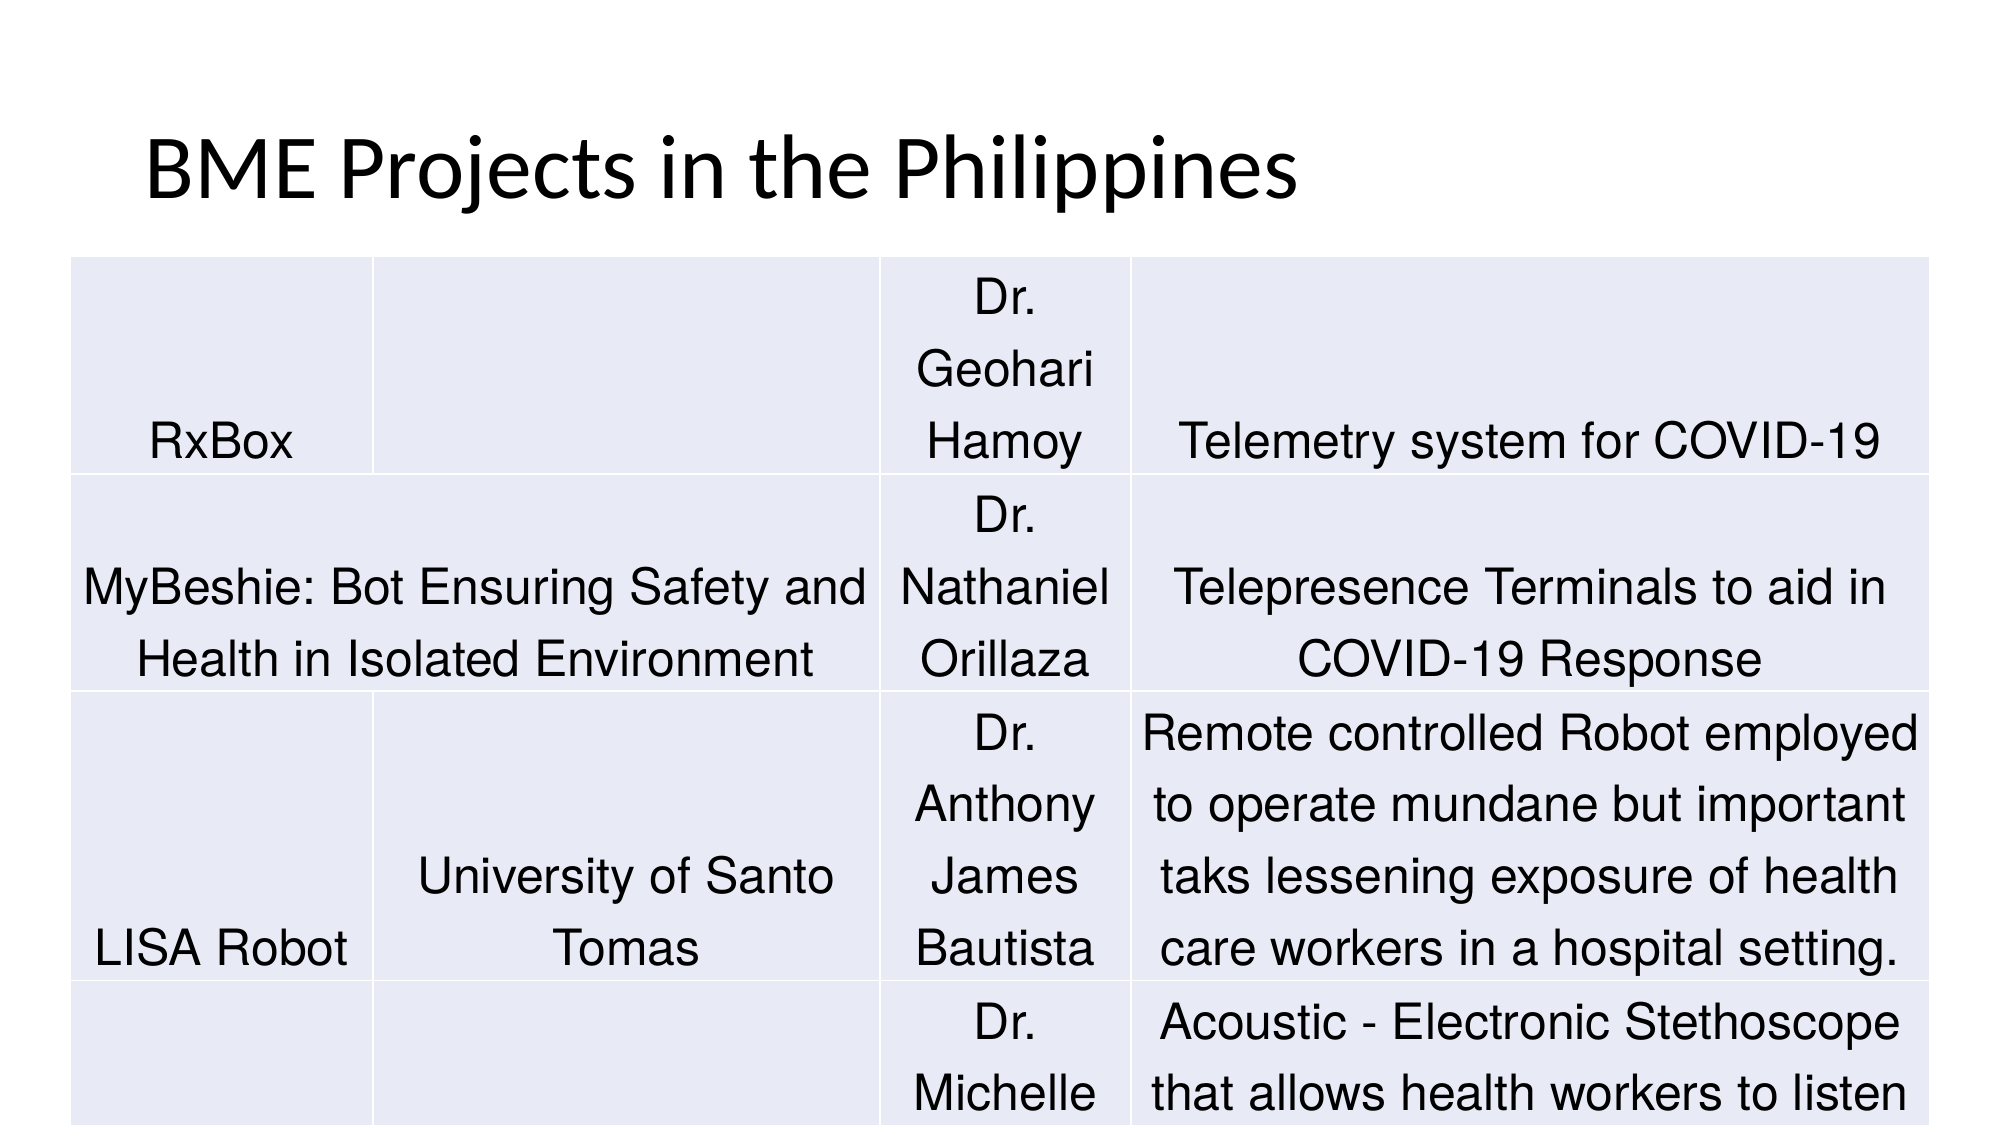

# BME Projects in the Philippines
| RxBox |  | Dr. Geohari Hamoy | Telemetry system for COVID-19 |
| --- | --- | --- | --- |
| MyBeshie: Bot Ensuring Safety and Health in Isolated Environment |  | Dr. Nathaniel Orillaza | Telepresence Terminals to aid in COVID-19 Response |
| LISA Robot | University of Santo Tomas | Dr. Anthony James Bautista | Remote controlled Robot employed to operate mundane but important taks lessening exposure of health care workers in a hospital setting. |
| E-steth |  | Dr. Michelle Cristine Miranda | Acoustic - Electronic Stethoscope that allows health workers to listen at a safe distance to breathing sounds |